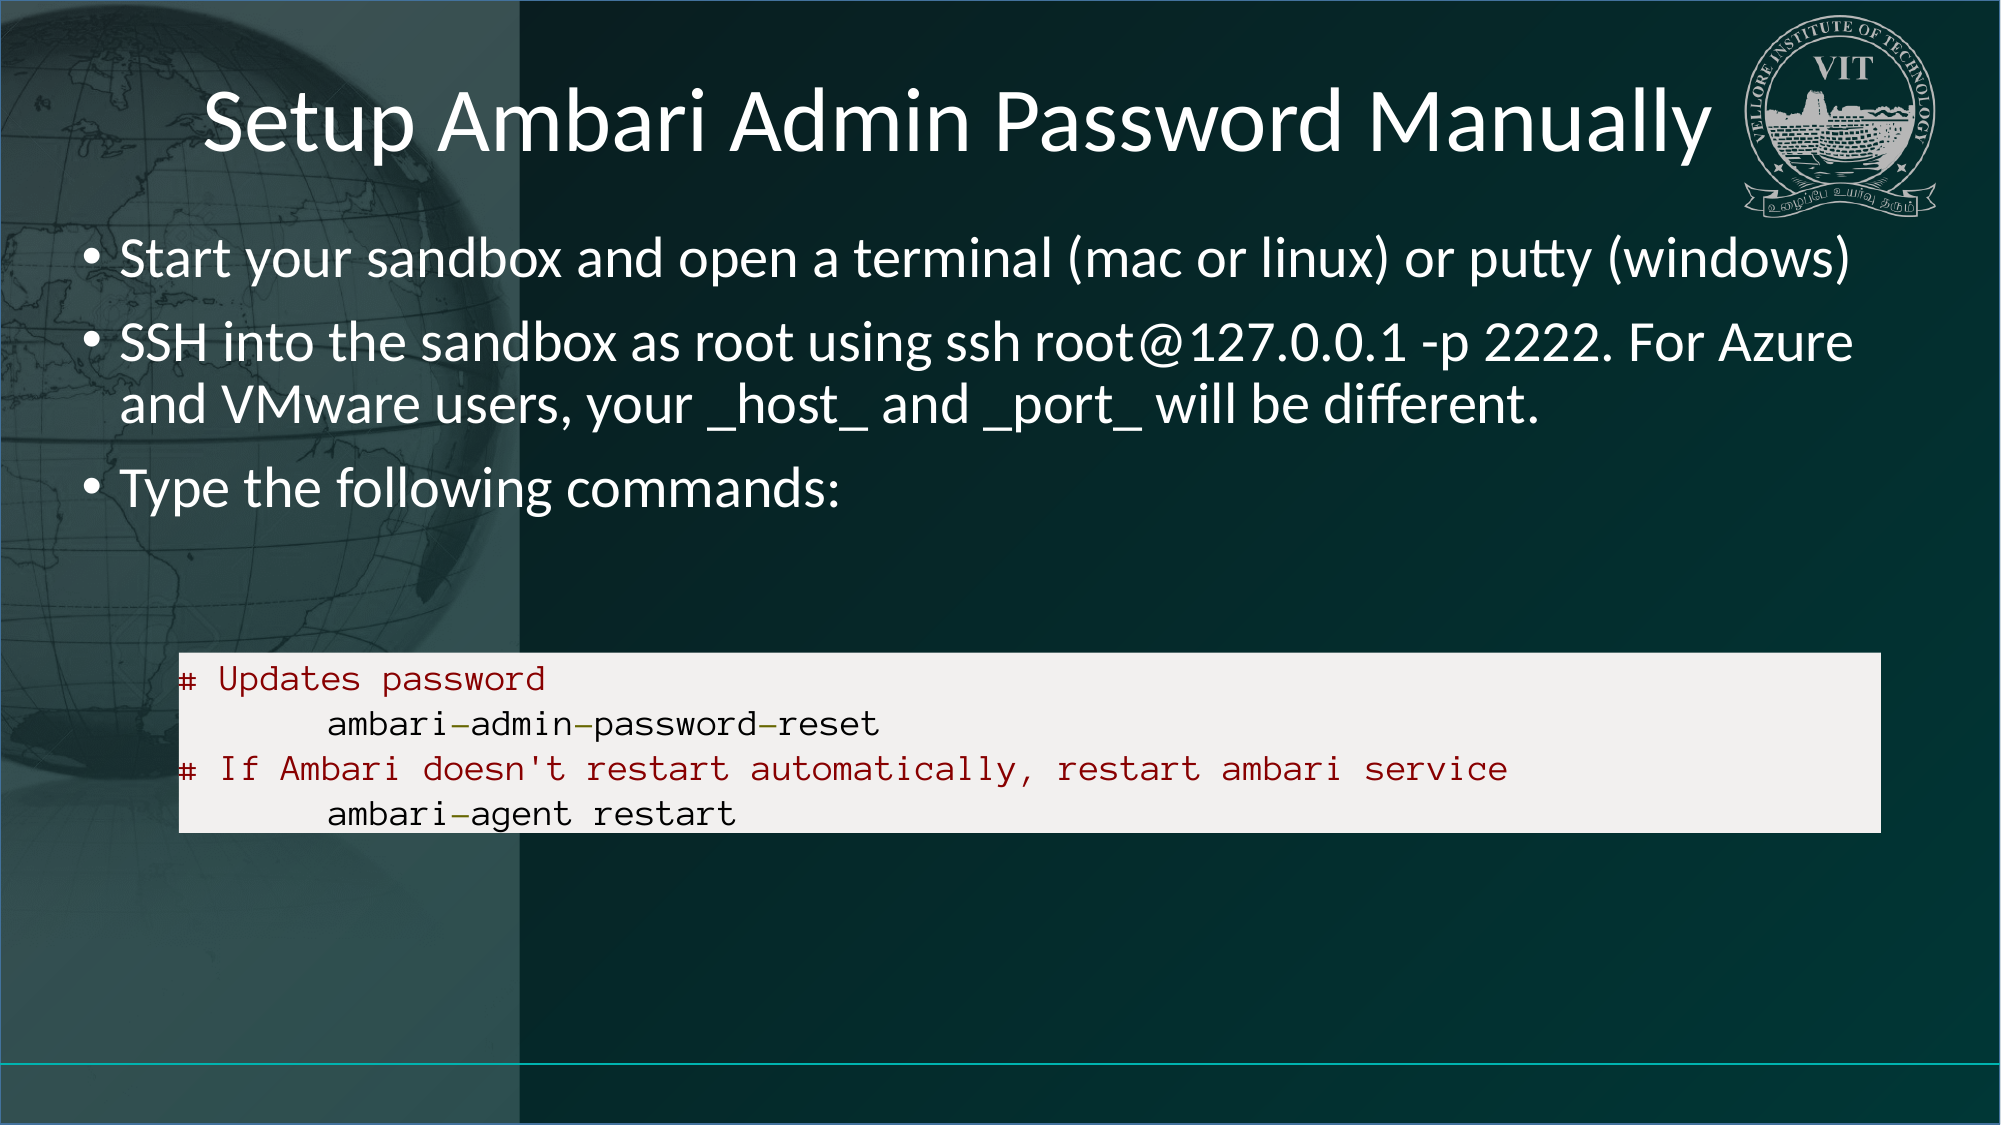

# Setup Ambari Admin Password Manually
Start your sandbox and open a terminal (mac or linux) or putty (windows)
SSH into the sandbox as root using ssh root@127.0.0.1 -p 2222. For Azure and VMware users, your _host_ and _port_ will be different.
Type the following commands:
# Updates password
	ambari-admin-password-reset
# If Ambari doesn't restart automatically, restart ambari service
	ambari-agent restart